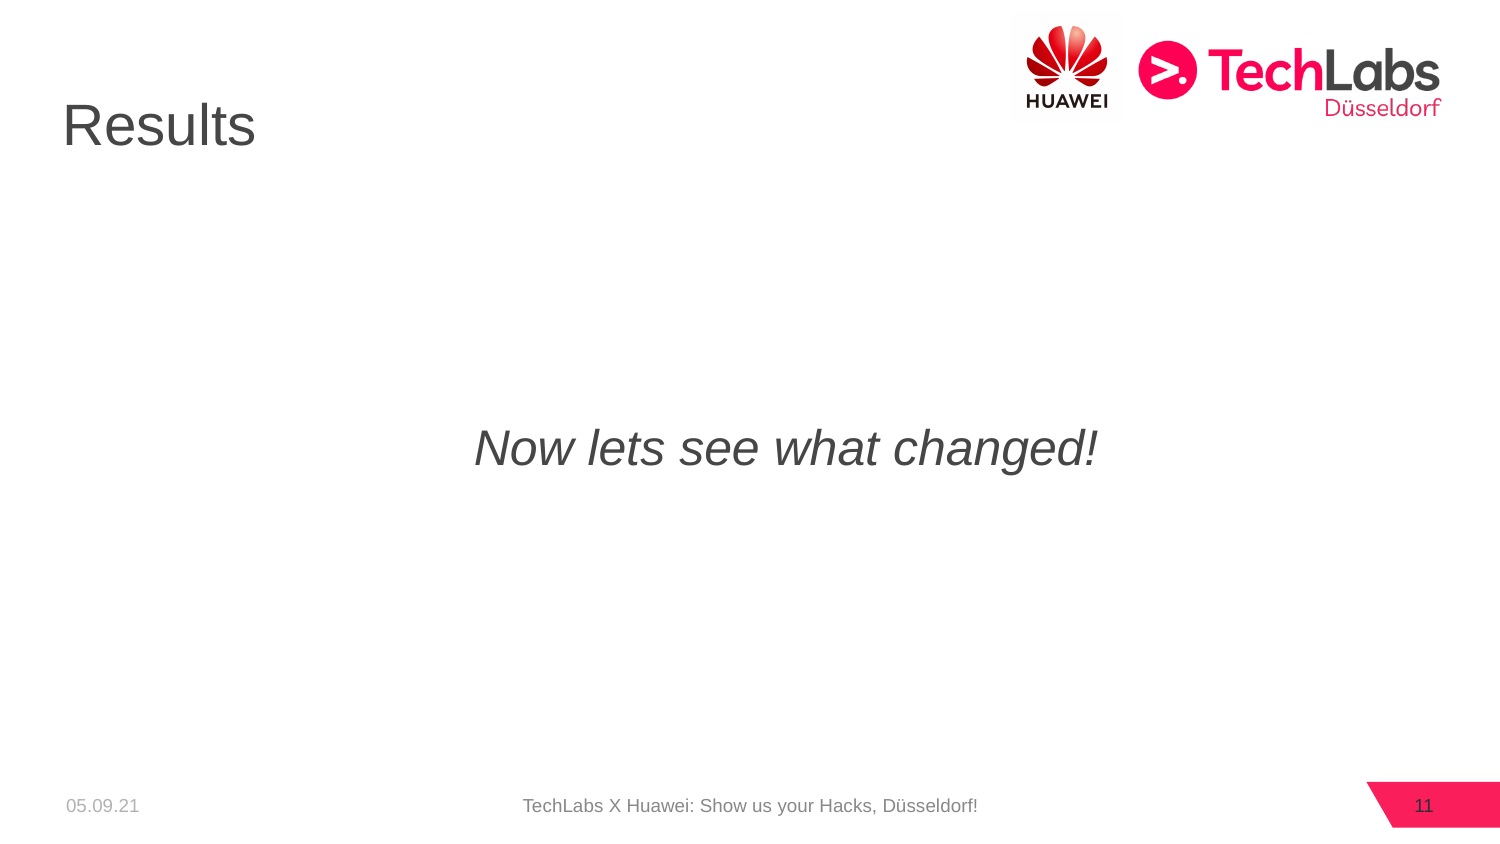

# Results

Now lets see what changed!

05.09.21
TechLabs X Huawei: Show us your Hacks, Düsseldorf!
11